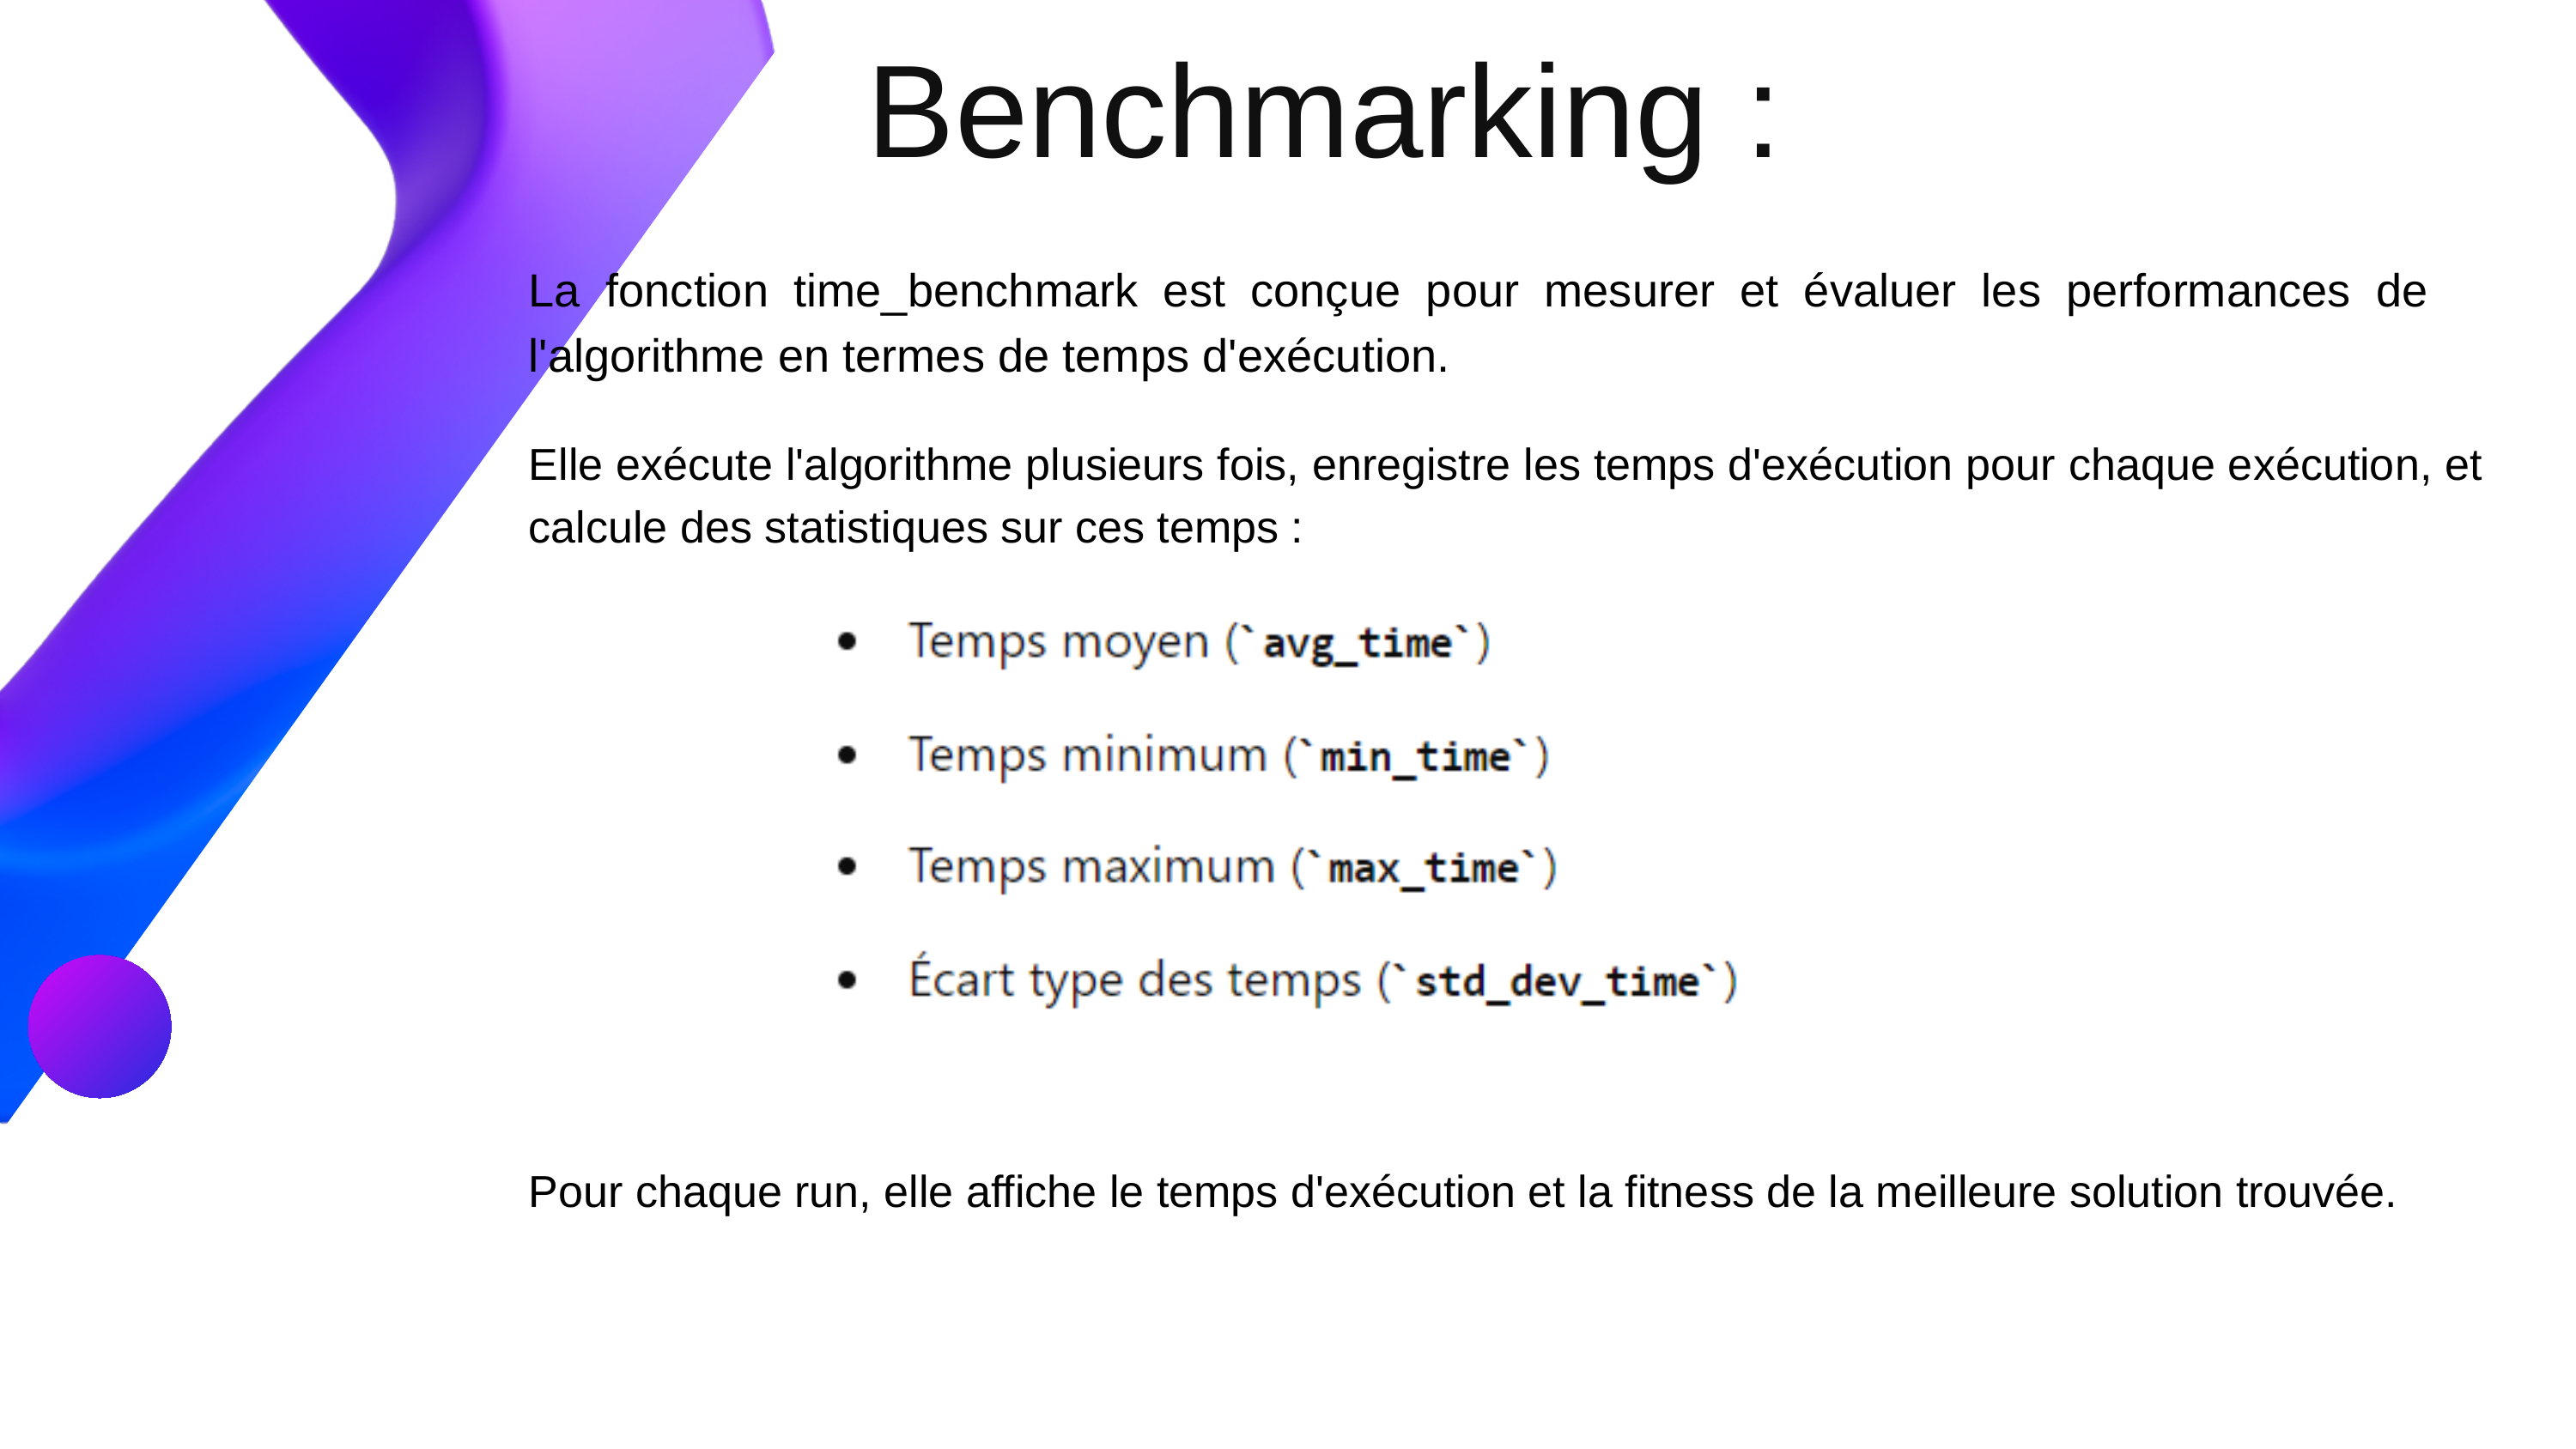

Benchmarking :
La fonction time_benchmark est conçue pour mesurer et évaluer les performances de l'algorithme en termes de temps d'exécution.
Elle exécute l'algorithme plusieurs fois, enregistre les temps d'exécution pour chaque exécution, et calcule des statistiques sur ces temps :

Pour chaque run, elle affiche le temps d'exécution et la fitness de la meilleure solution trouvée.